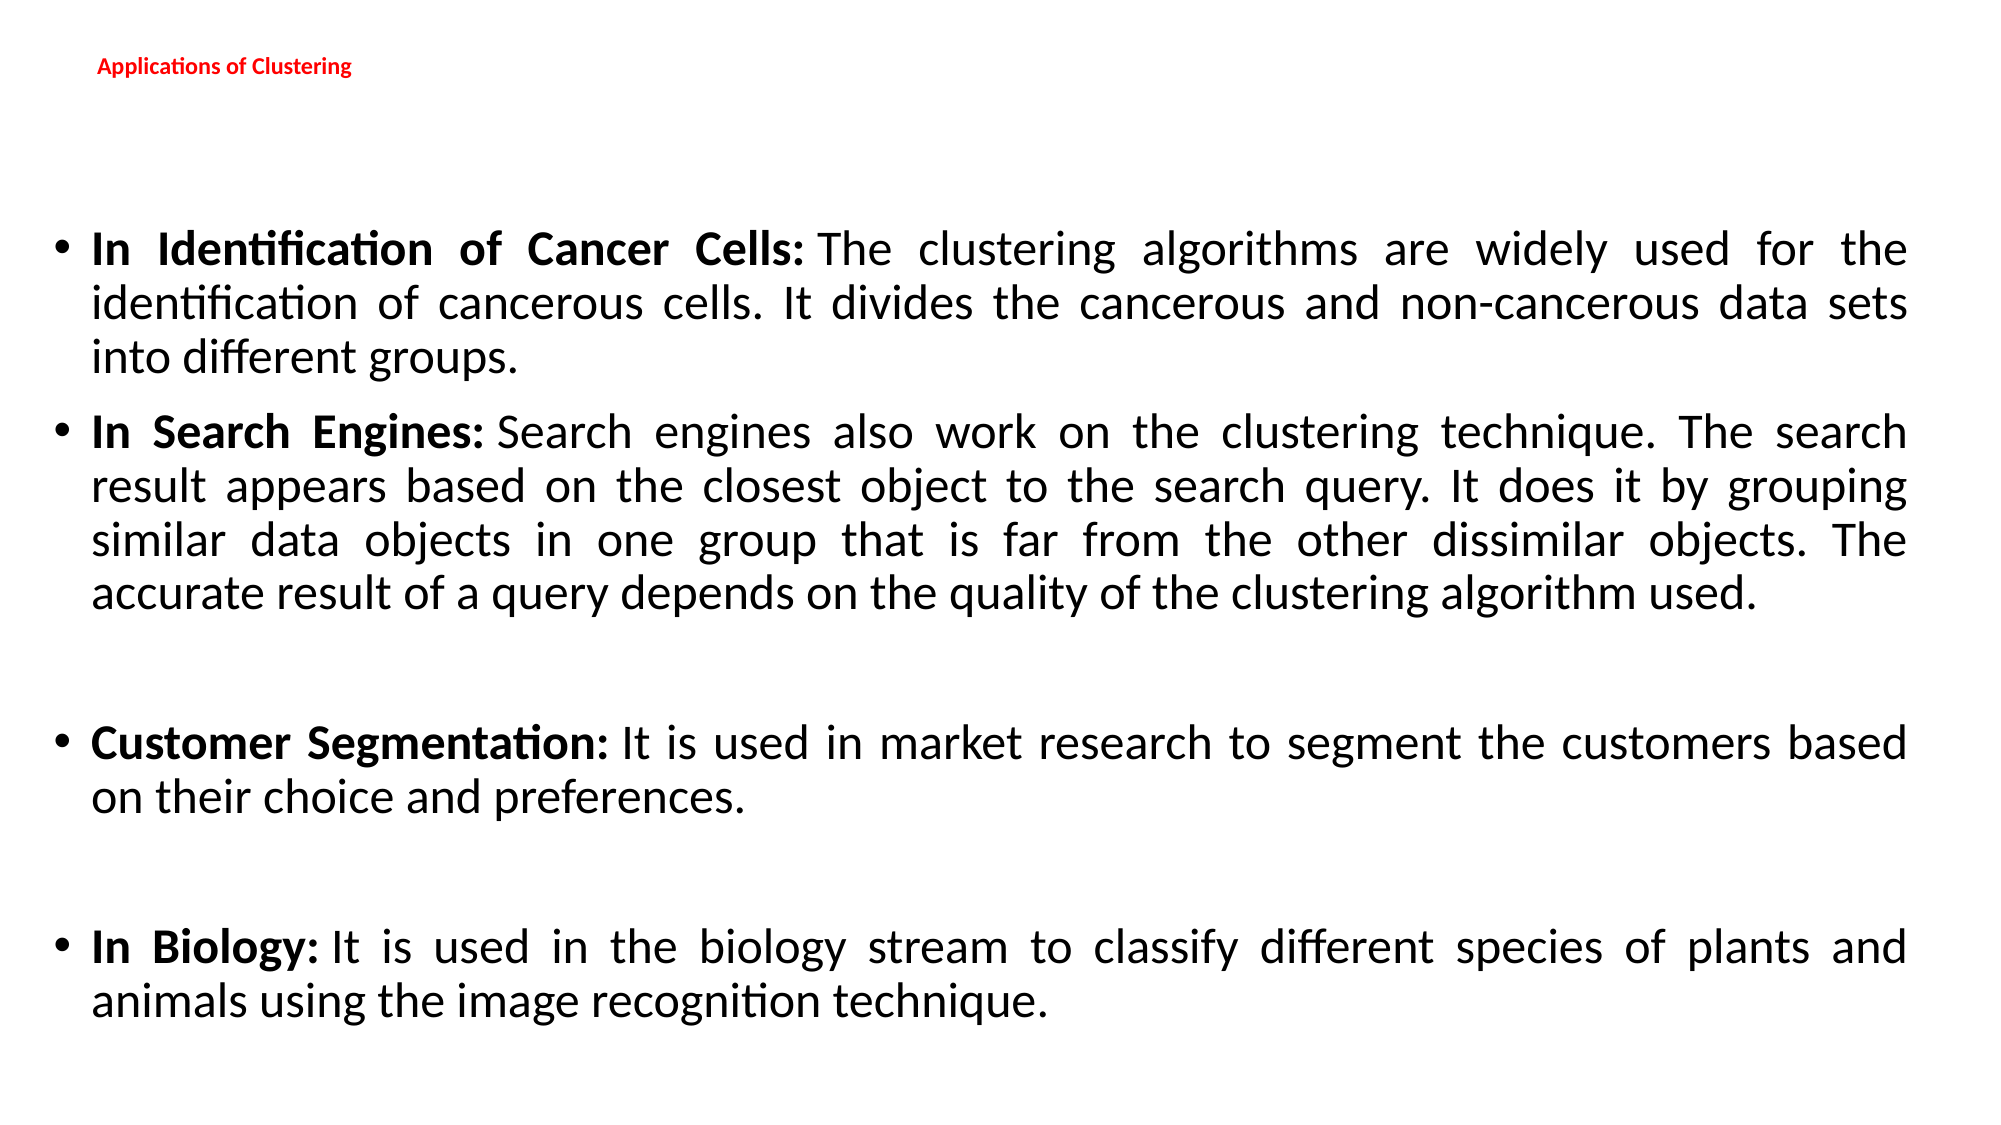

# Applications of Clustering

In Identification of Cancer Cells: The clustering algorithms are widely used for the identification of cancerous cells. It divides the cancerous and non-cancerous data sets into different groups.
In Search Engines: Search engines also work on the clustering technique. The search result appears based on the closest object to the search query. It does it by grouping similar data objects in one group that is far from the other dissimilar objects. The accurate result of a query depends on the quality of the clustering algorithm used.

Customer Segmentation: It is used in market research to segment the customers based on their choice and preferences.

In Biology: It is used in the biology stream to classify different species of plants and animals using the image recognition technique.